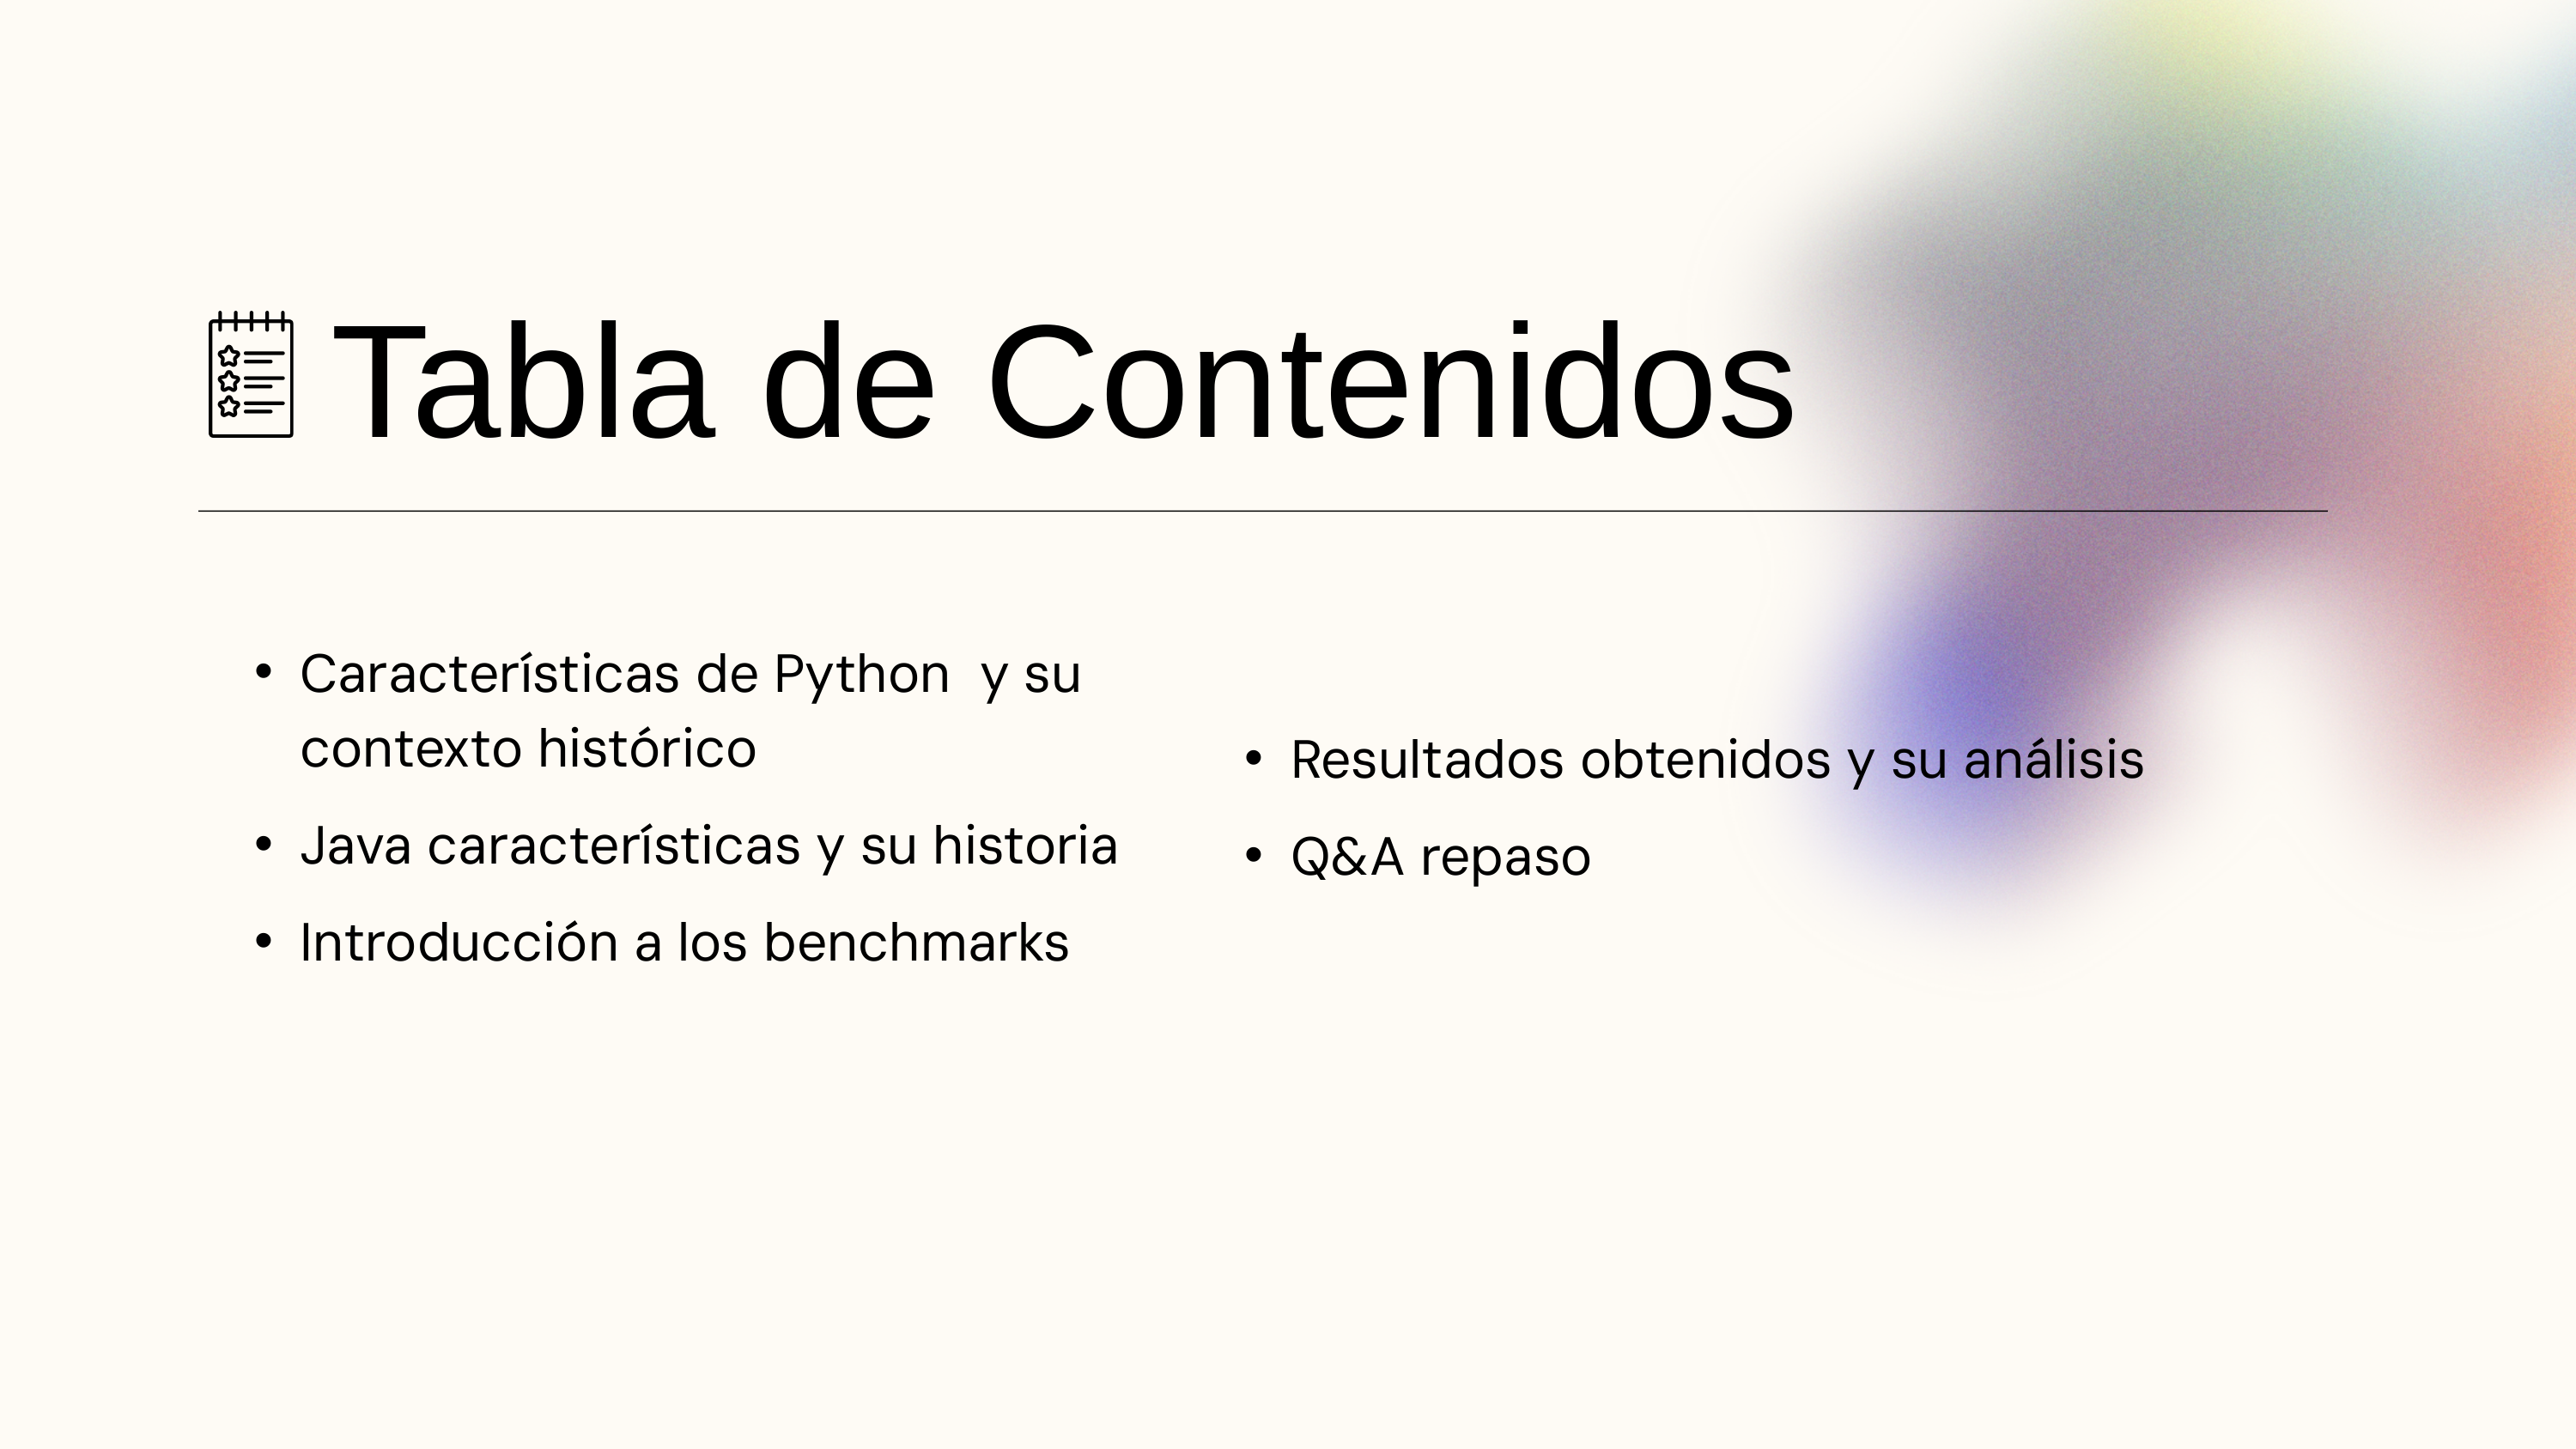

Tabla de Contenidos

Características de Python  y su contexto histórico
Java características y su historia
Introducción a los benchmarks
Resultados obtenidos y su análisis
Q&A repaso